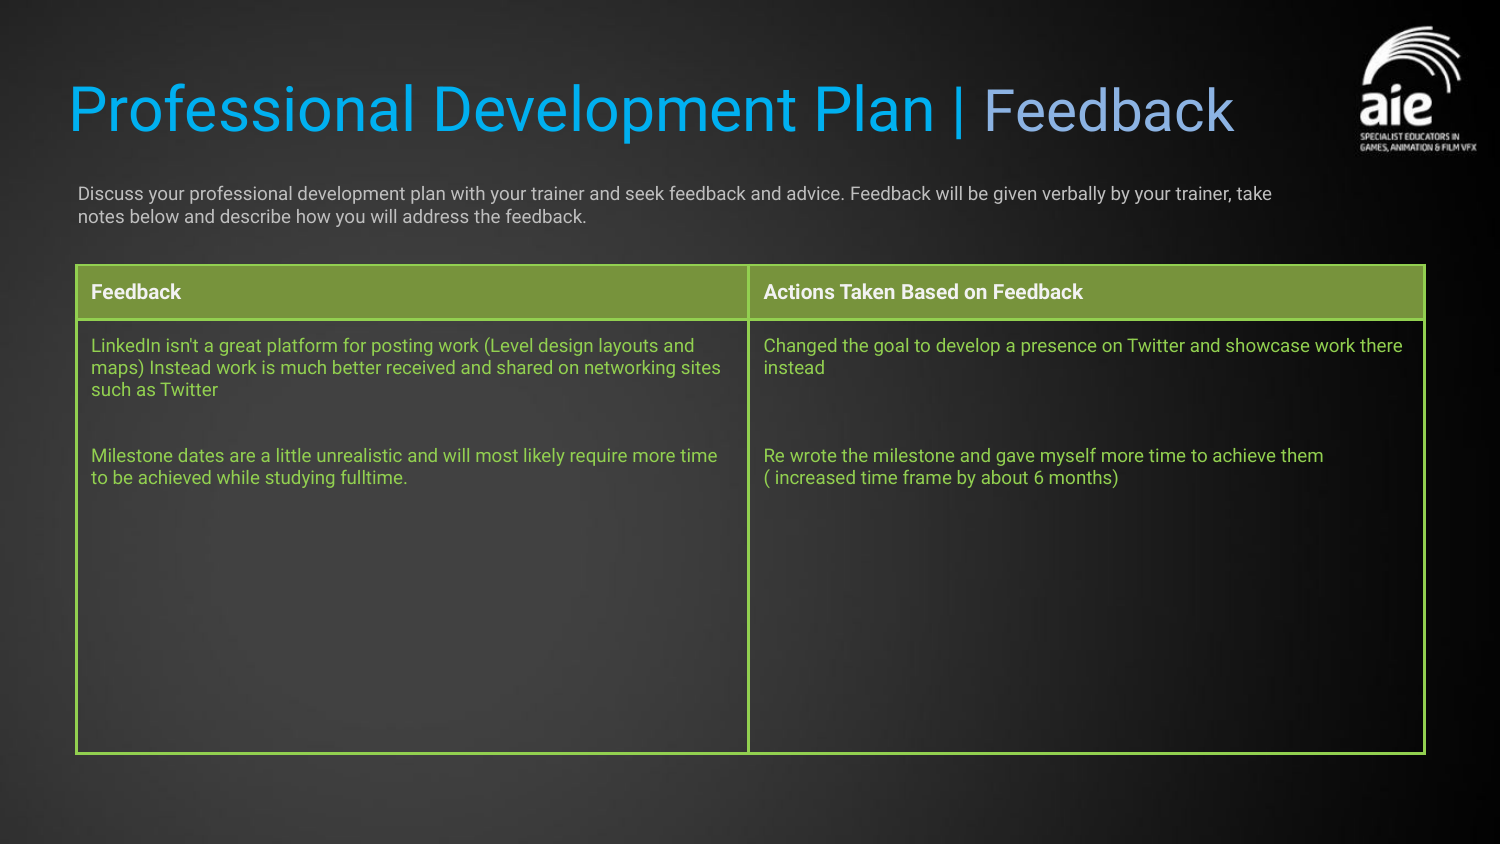

# Professional Development Plan | Feedback
Discuss your professional development plan with your trainer and seek feedback and advice. Feedback will be given verbally by your trainer, take notes below and describe how you will address the feedback.
| Feedback | Actions Taken Based on Feedback |
| --- | --- |
| LinkedIn isn't a great platform for posting work (Level design layouts and maps) Instead work is much better received and shared on networking sites such as Twitter Milestone dates are a little unrealistic and will most likely require more time to be achieved while studying fulltime. | Changed the goal to develop a presence on Twitter and showcase work there instead Re wrote the milestone and gave myself more time to achieve them ( increased time frame by about 6 months) |